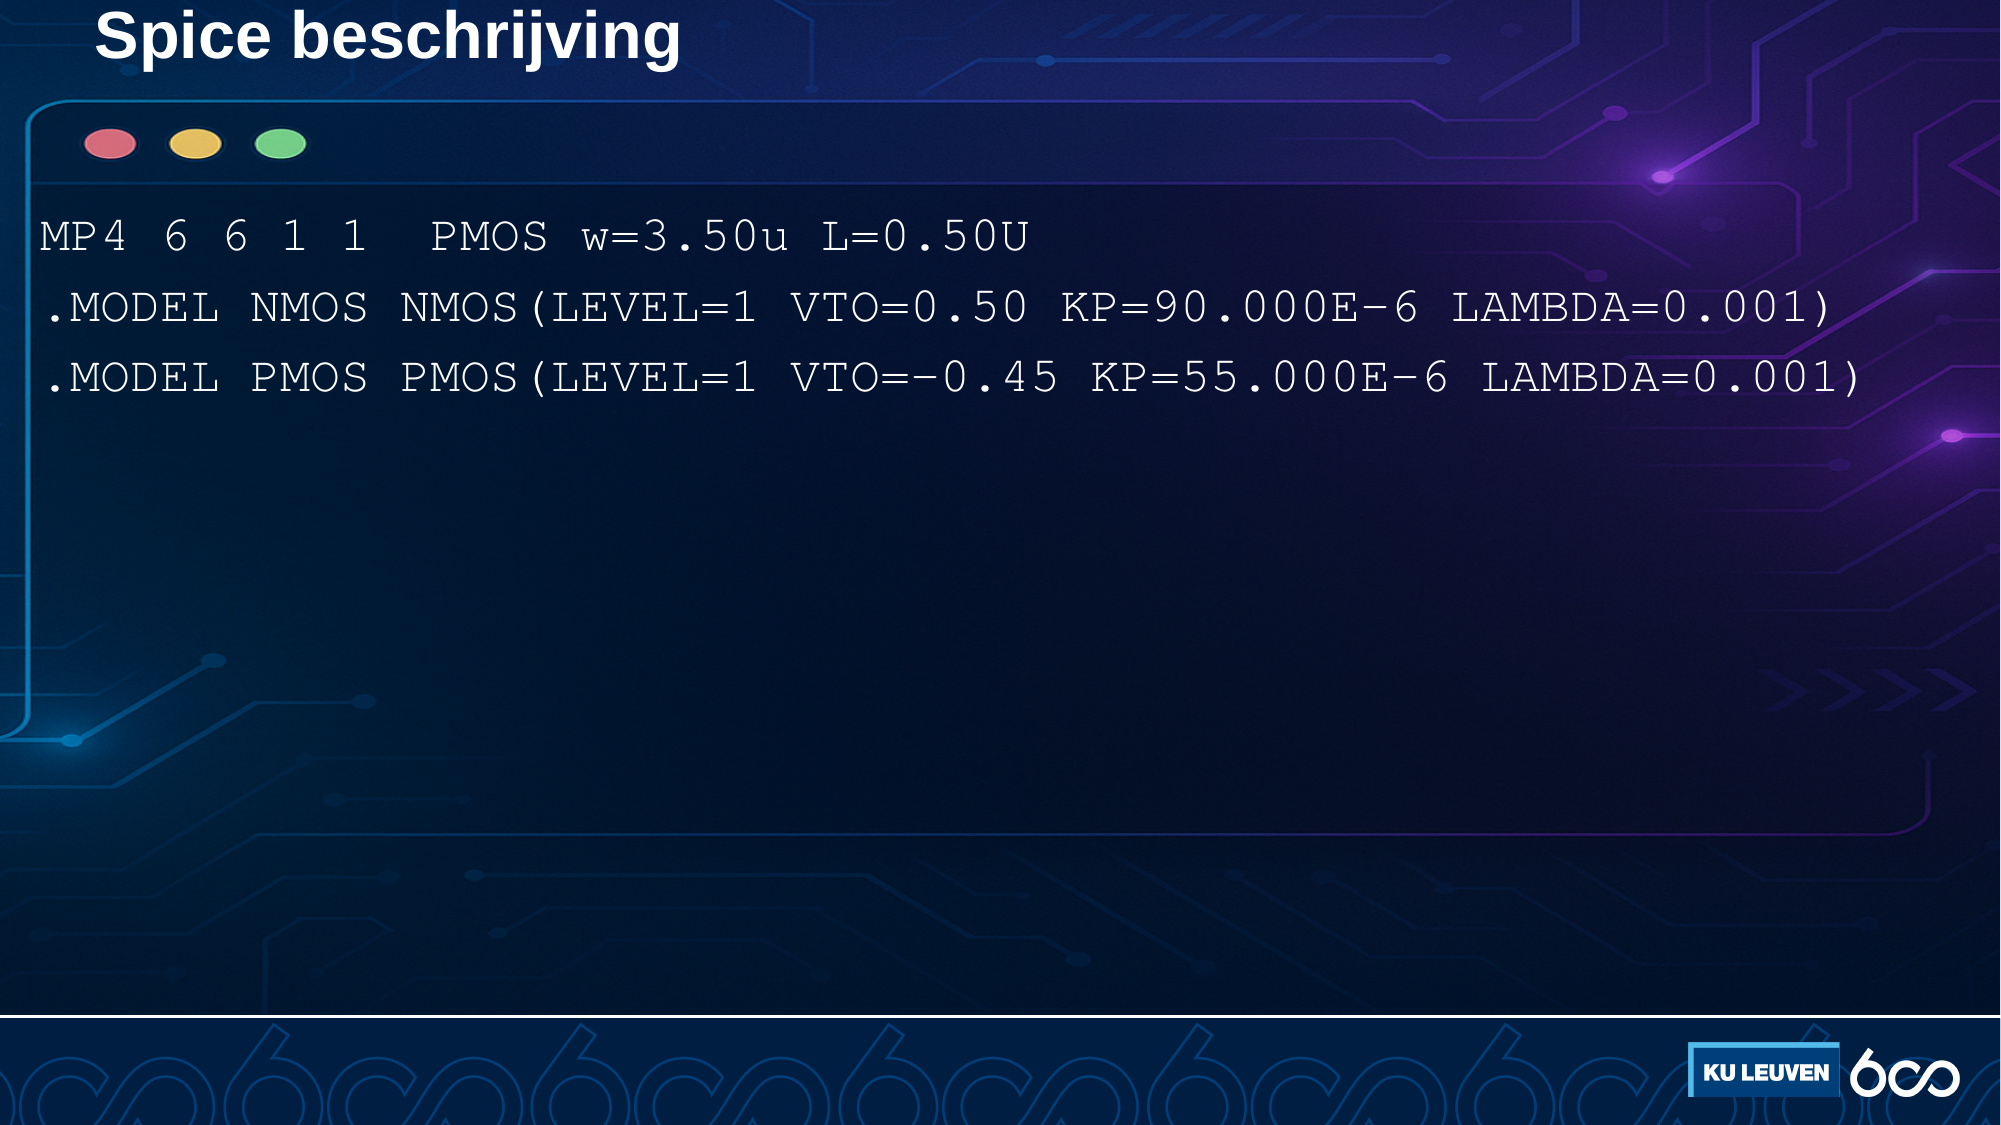

# Spice beschrijving
MP4 6 6 1 1  PMOS w=3.50u L=0.50U
.MODEL NMOS NMOS(LEVEL=1 VTO=0.50 KP=90.000E-6 LAMBDA=0.001)
.MODEL PMOS PMOS(LEVEL=1 VTO=-0.45 KP=55.000E-6 LAMBDA=0.001)